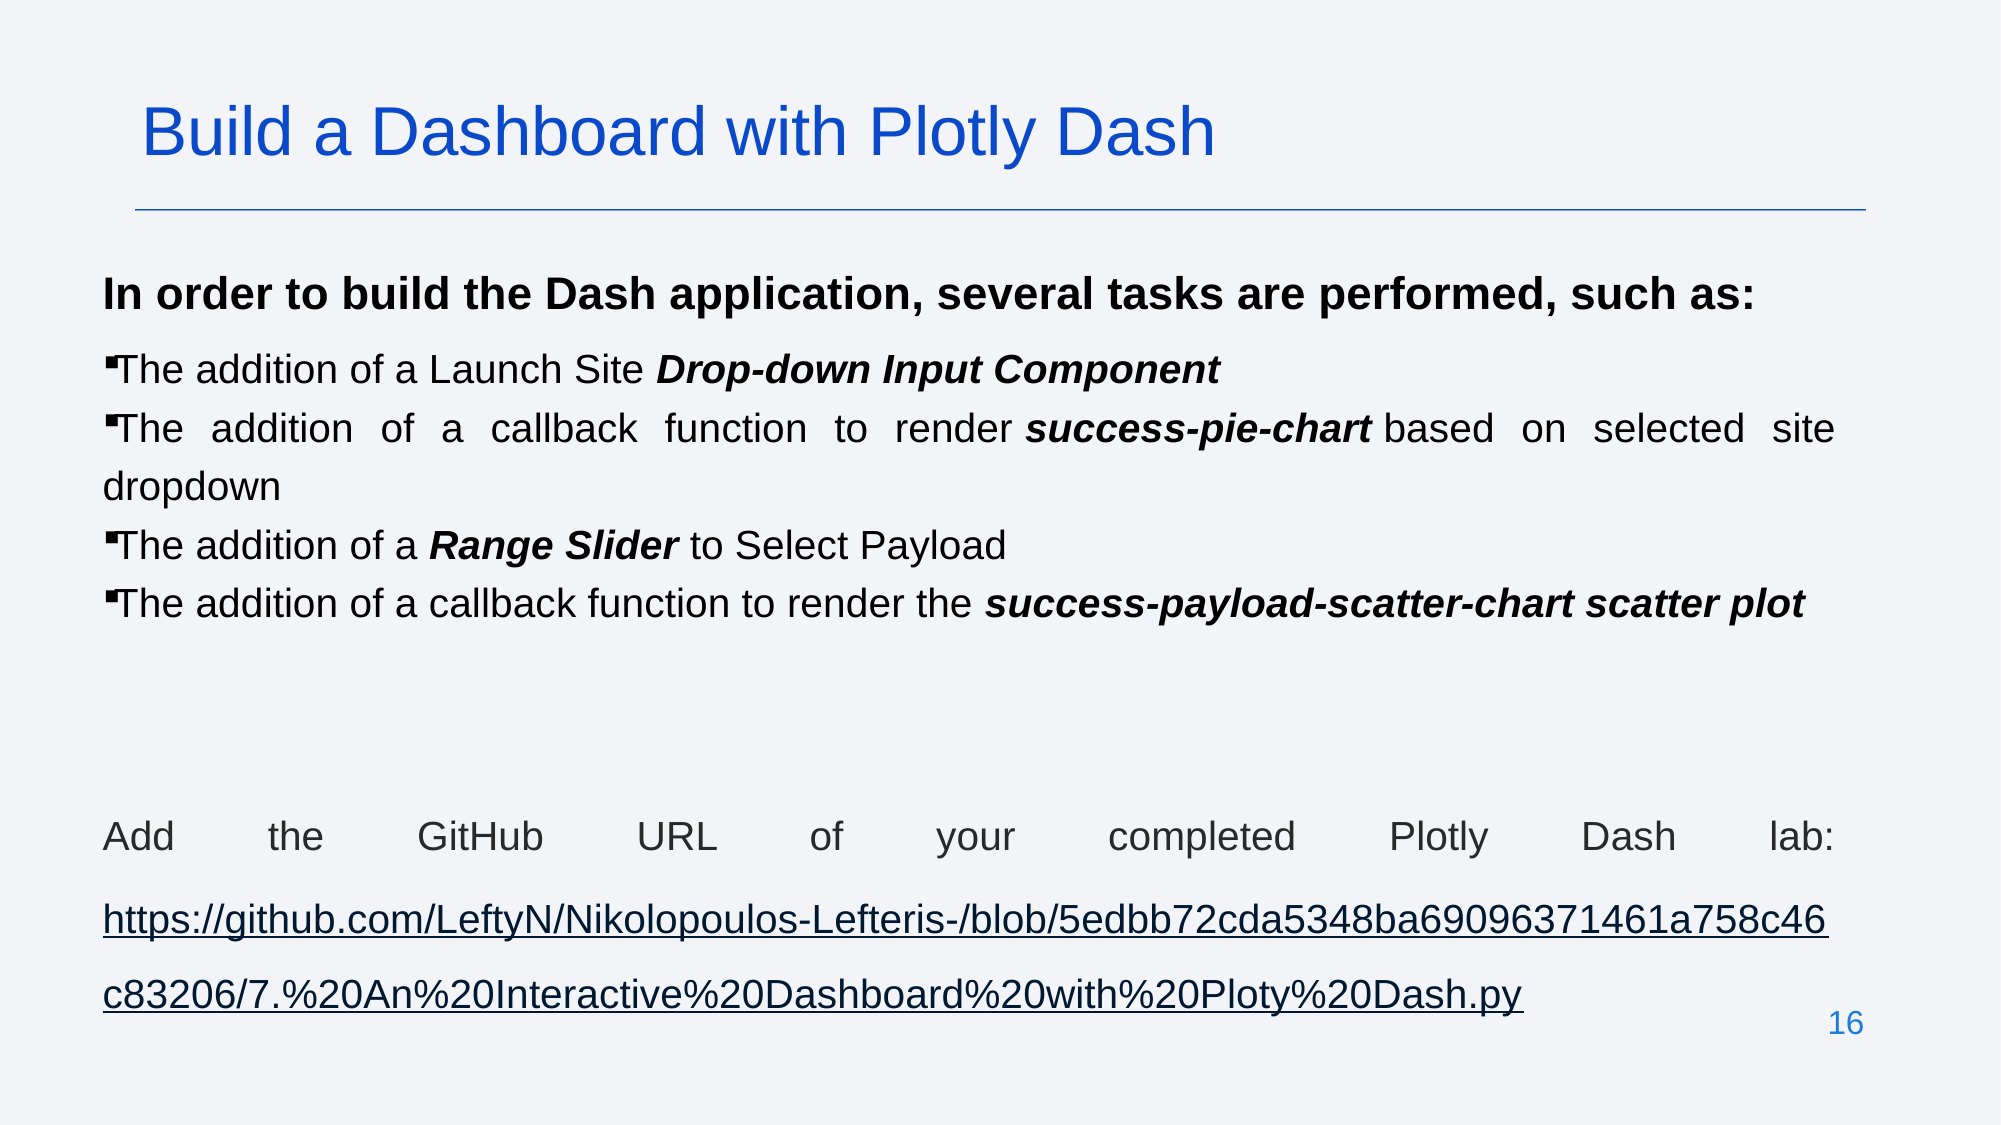

Build a Dashboard with Plotly Dash
In order to build the Dash application, several tasks are performed, such as:

The addition of a Launch Site Drop-down Input Component
The addition of a callback function to render success-pie-chart based on selected site dropdown
The addition of a Range Slider to Select Payload
The addition of a callback function to render the success-payload-scatter-chart scatter plot

Add the GitHub URL of your completed Plotly Dash lab: https://github.com/LeftyN/Nikolopoulos-Lefteris-/blob/5edbb72cda5348ba69096371461a758c46c83206/7.%20An%20Interactive%20Dashboard%20with%20Ploty%20Dash.py

16